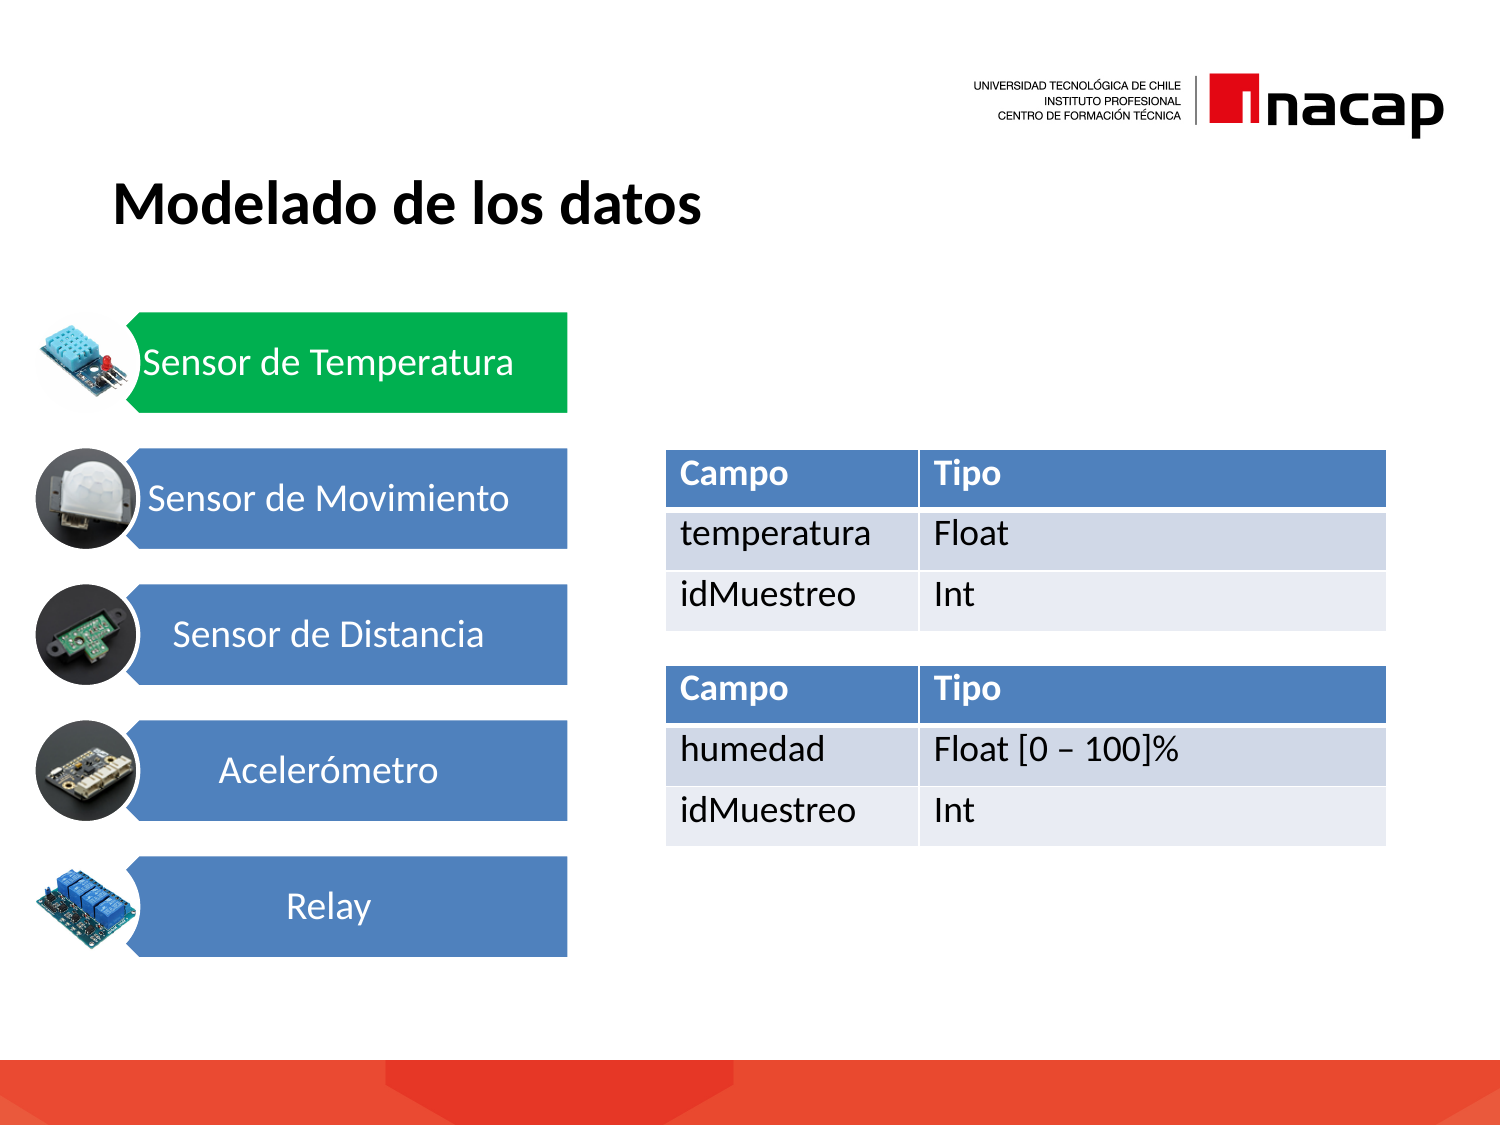

Modelado de los datos
Sensor de Temperatura
Sensor de Movimiento
Sensor de Distancia
Acelerómetro
Relay
| Campo | Tipo |
| --- | --- |
| temperatura | Float |
| idMuestreo | Int |
| Campo | Tipo |
| --- | --- |
| humedad | Float [0 – 100]% |
| idMuestreo | Int |